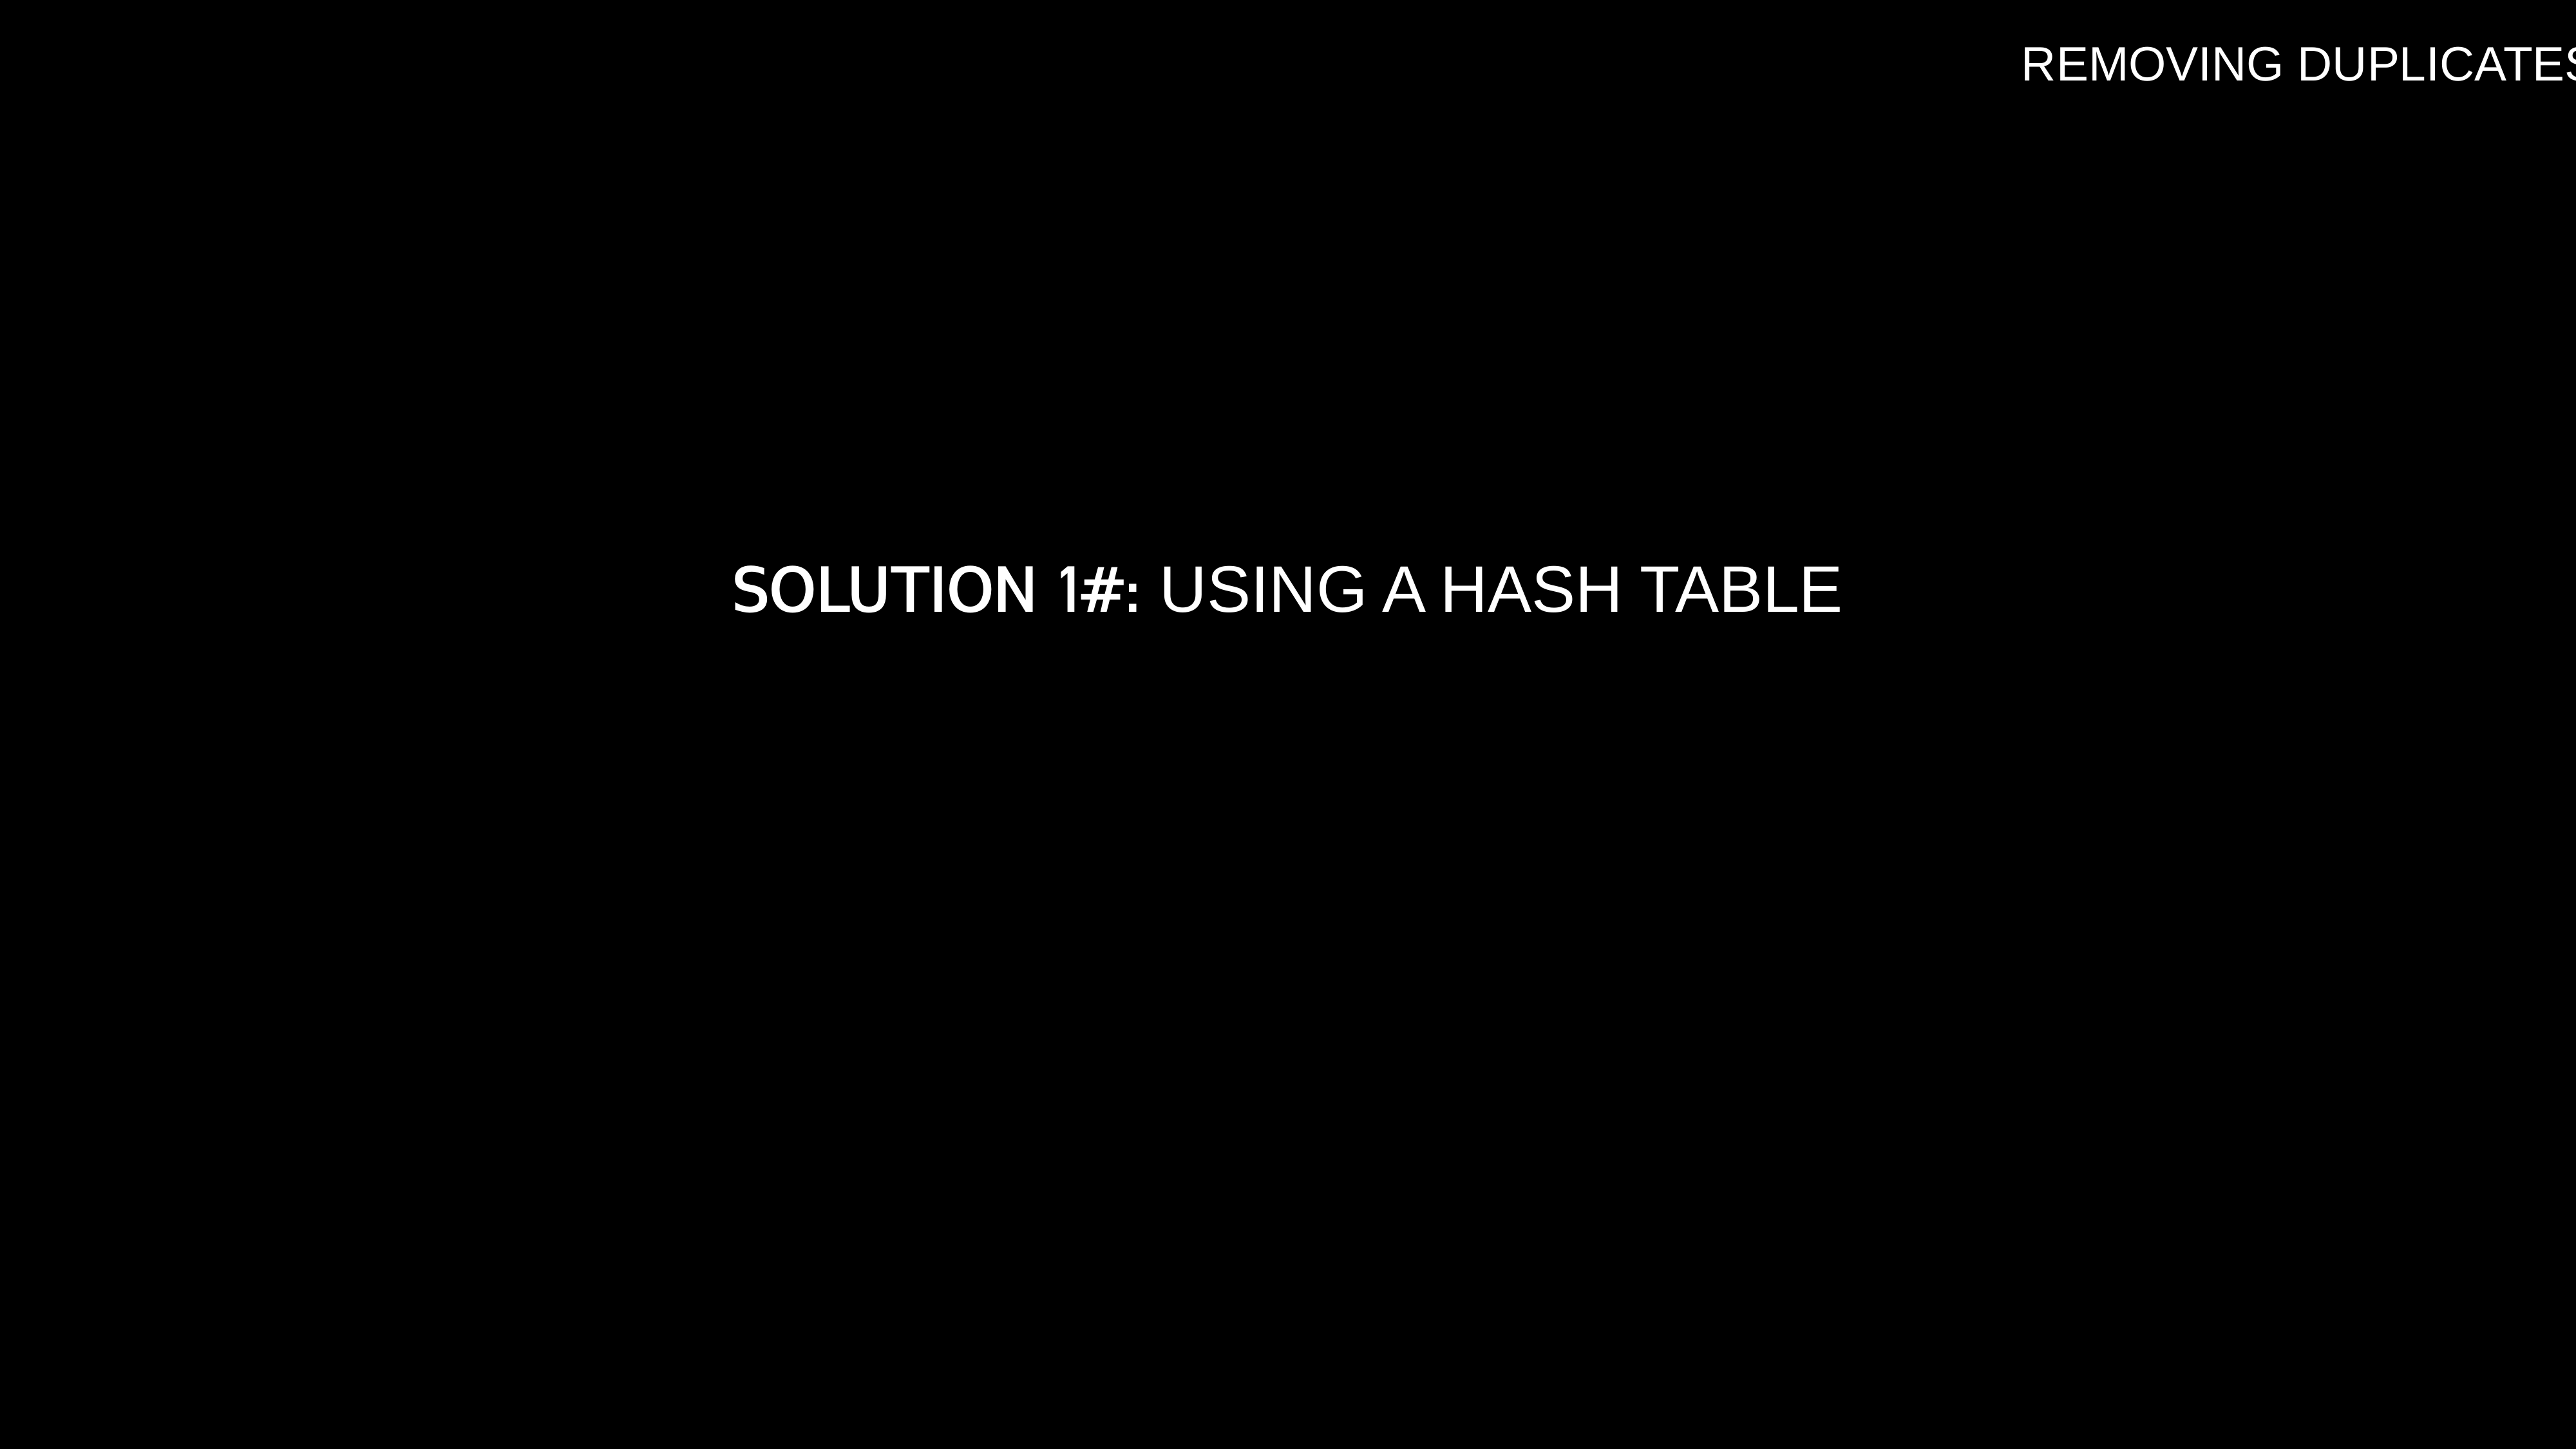

REMOVING DUPLICATES
# Solution 1#: USING A HASH TABLE